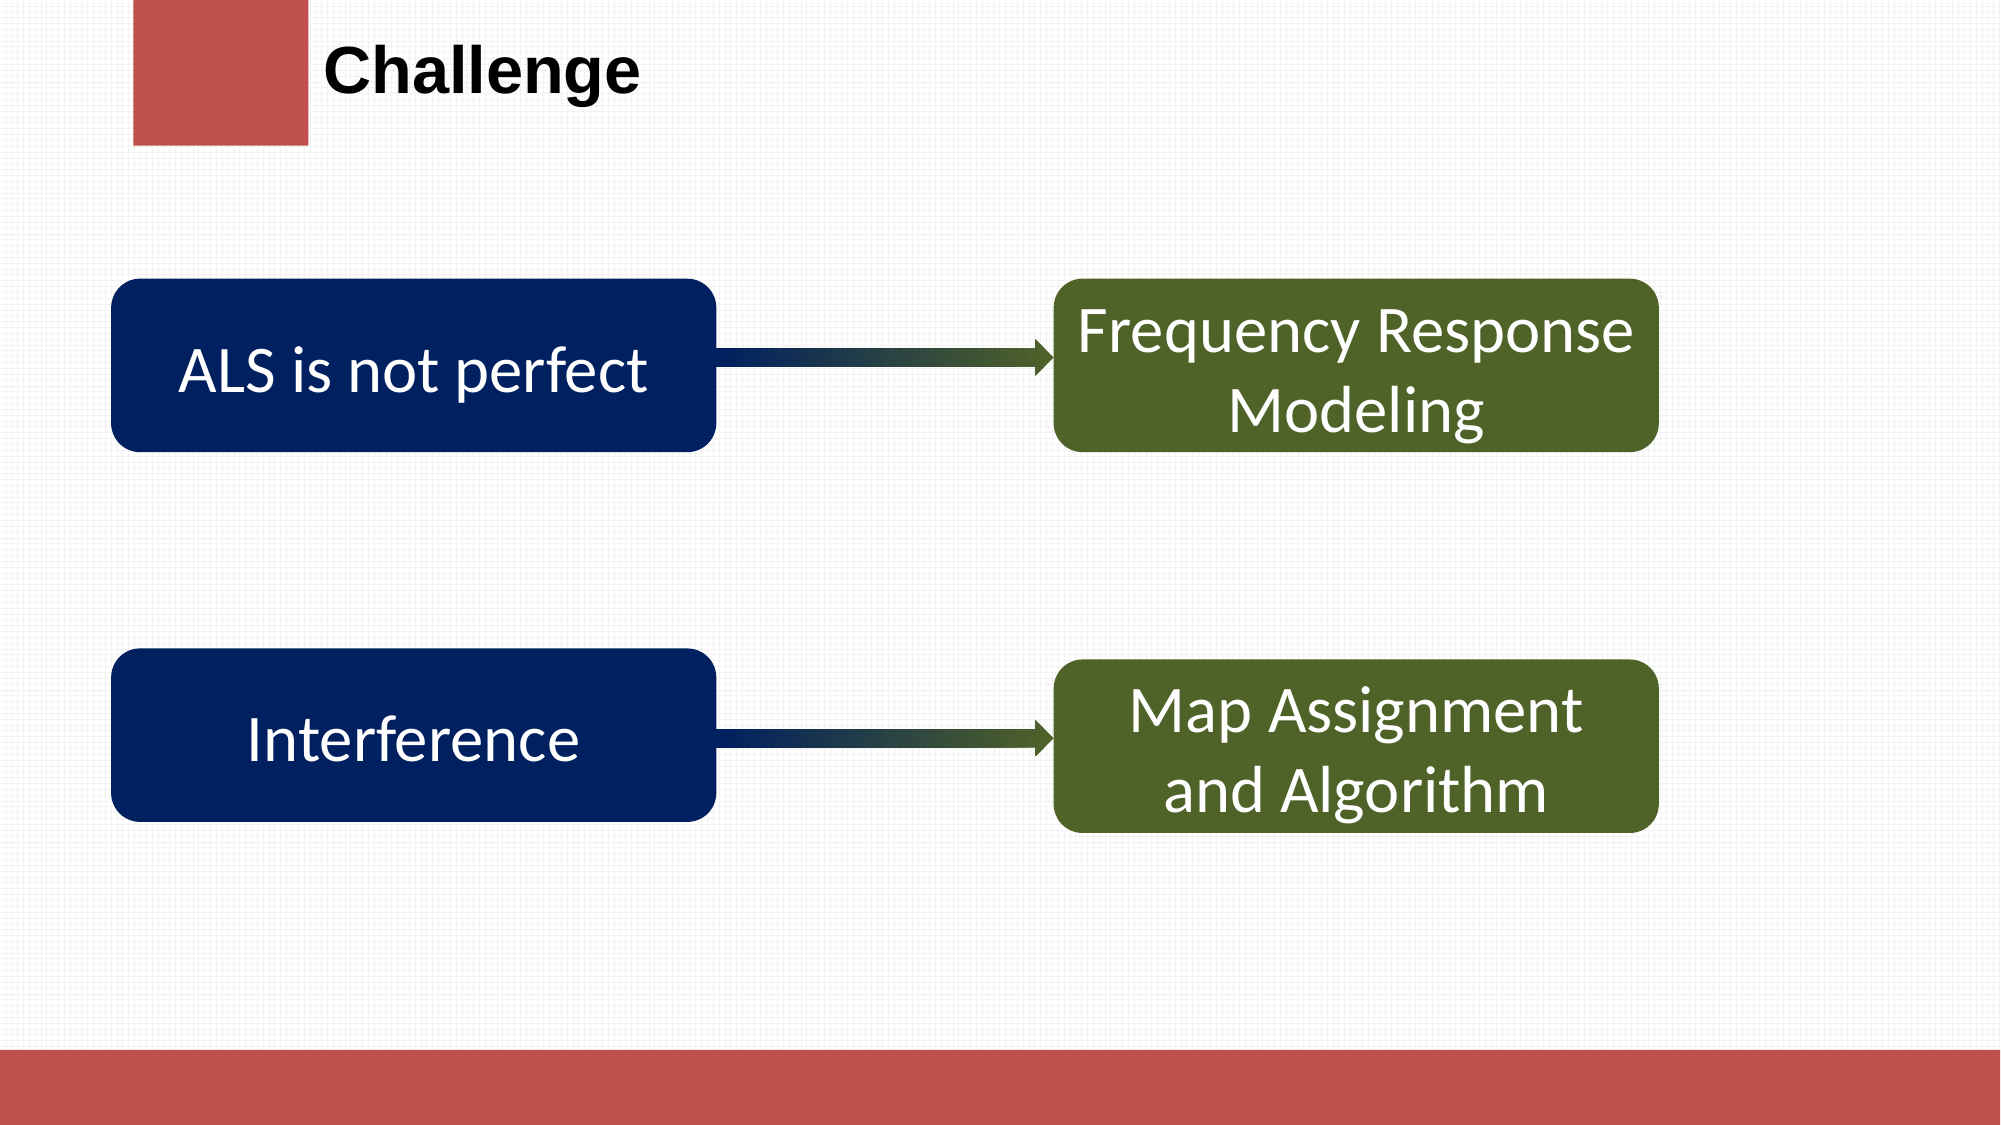

# Challenge
ALS is not perfect
Frequency Response Modeling

Interference
Map Assignment and Algorithm